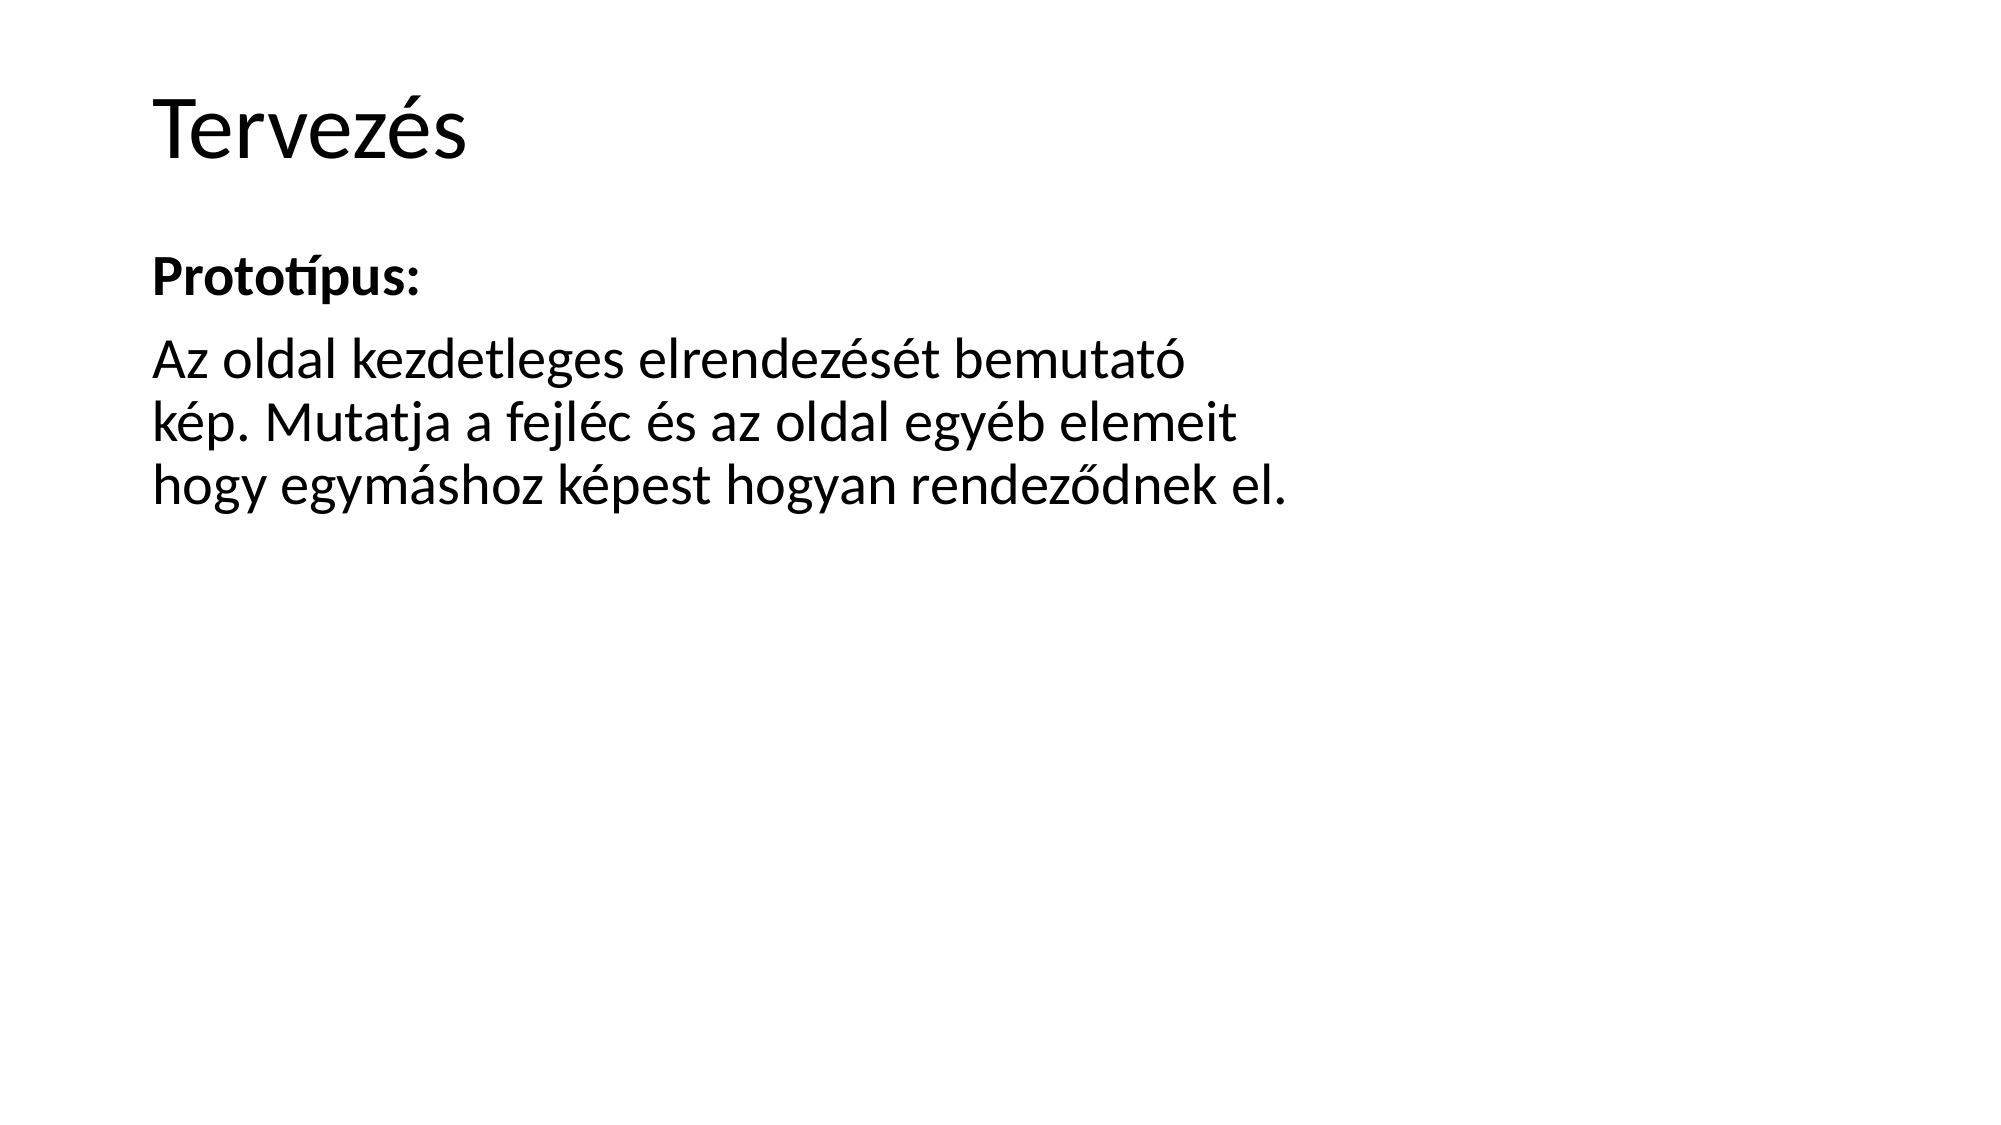

# Tervezés
Prototípus:
Az oldal kezdetleges elrendezését bemutató kép. Mutatja a fejléc és az oldal egyéb elemeit hogy egymáshoz képest hogyan rendeződnek el.